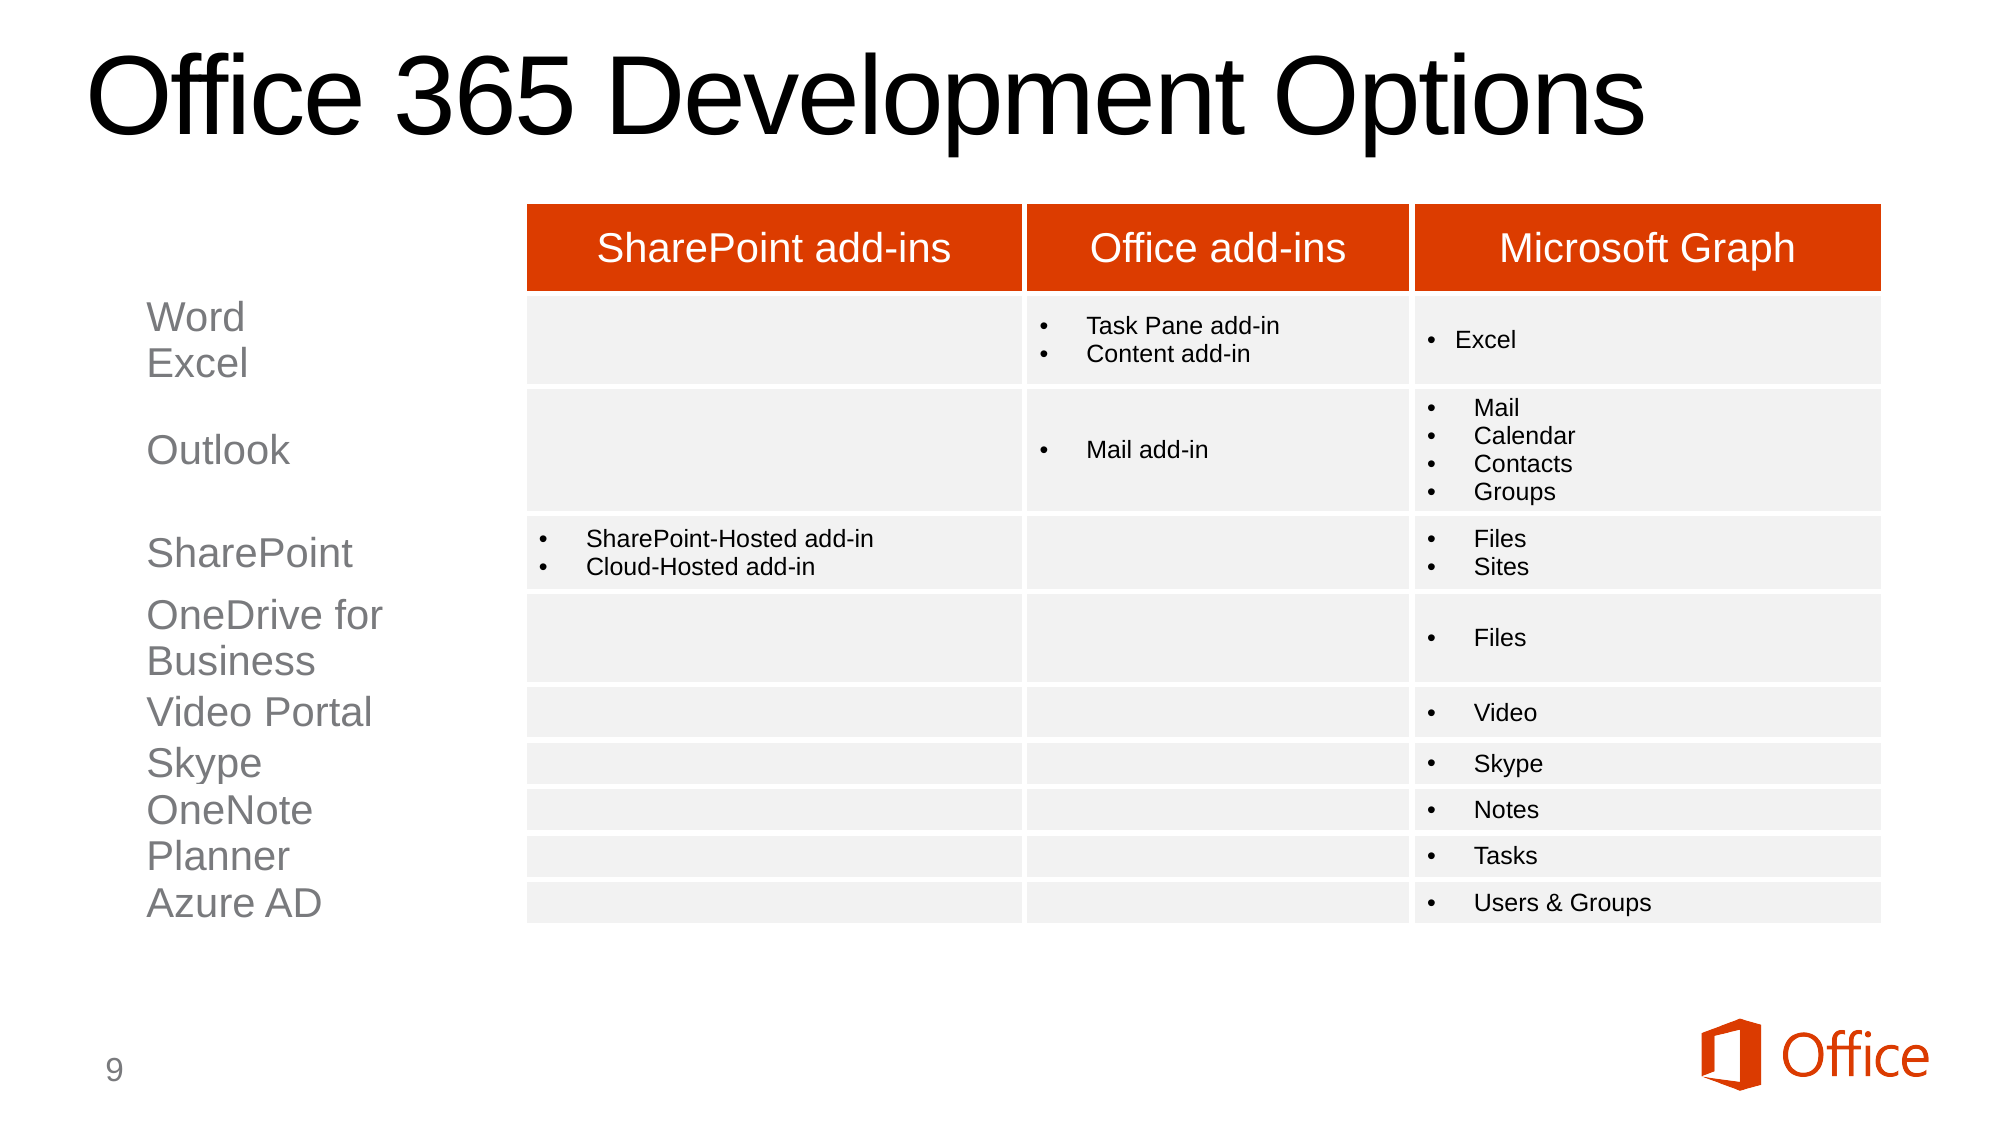

# Office 365 Development Options
|  | SharePoint add-ins | Office add-ins | Microsoft Graph |
| --- | --- | --- | --- |
| Word Excel |  | Task Pane add-in Content add-in | Excel |
| Outlook |  | Mail add-in | Mail Calendar Contacts Groups |
| SharePoint | SharePoint-Hosted add-in Cloud-Hosted add-in |  | Files Sites |
| OneDrive for Business |  |  | Files |
| Video Portal |  |  | Video |
| Skype |  |  | Skype |
| OneNote |  |  | Notes |
| Planner |  |  | Tasks |
| Azure AD |  |  | Users & Groups |
9